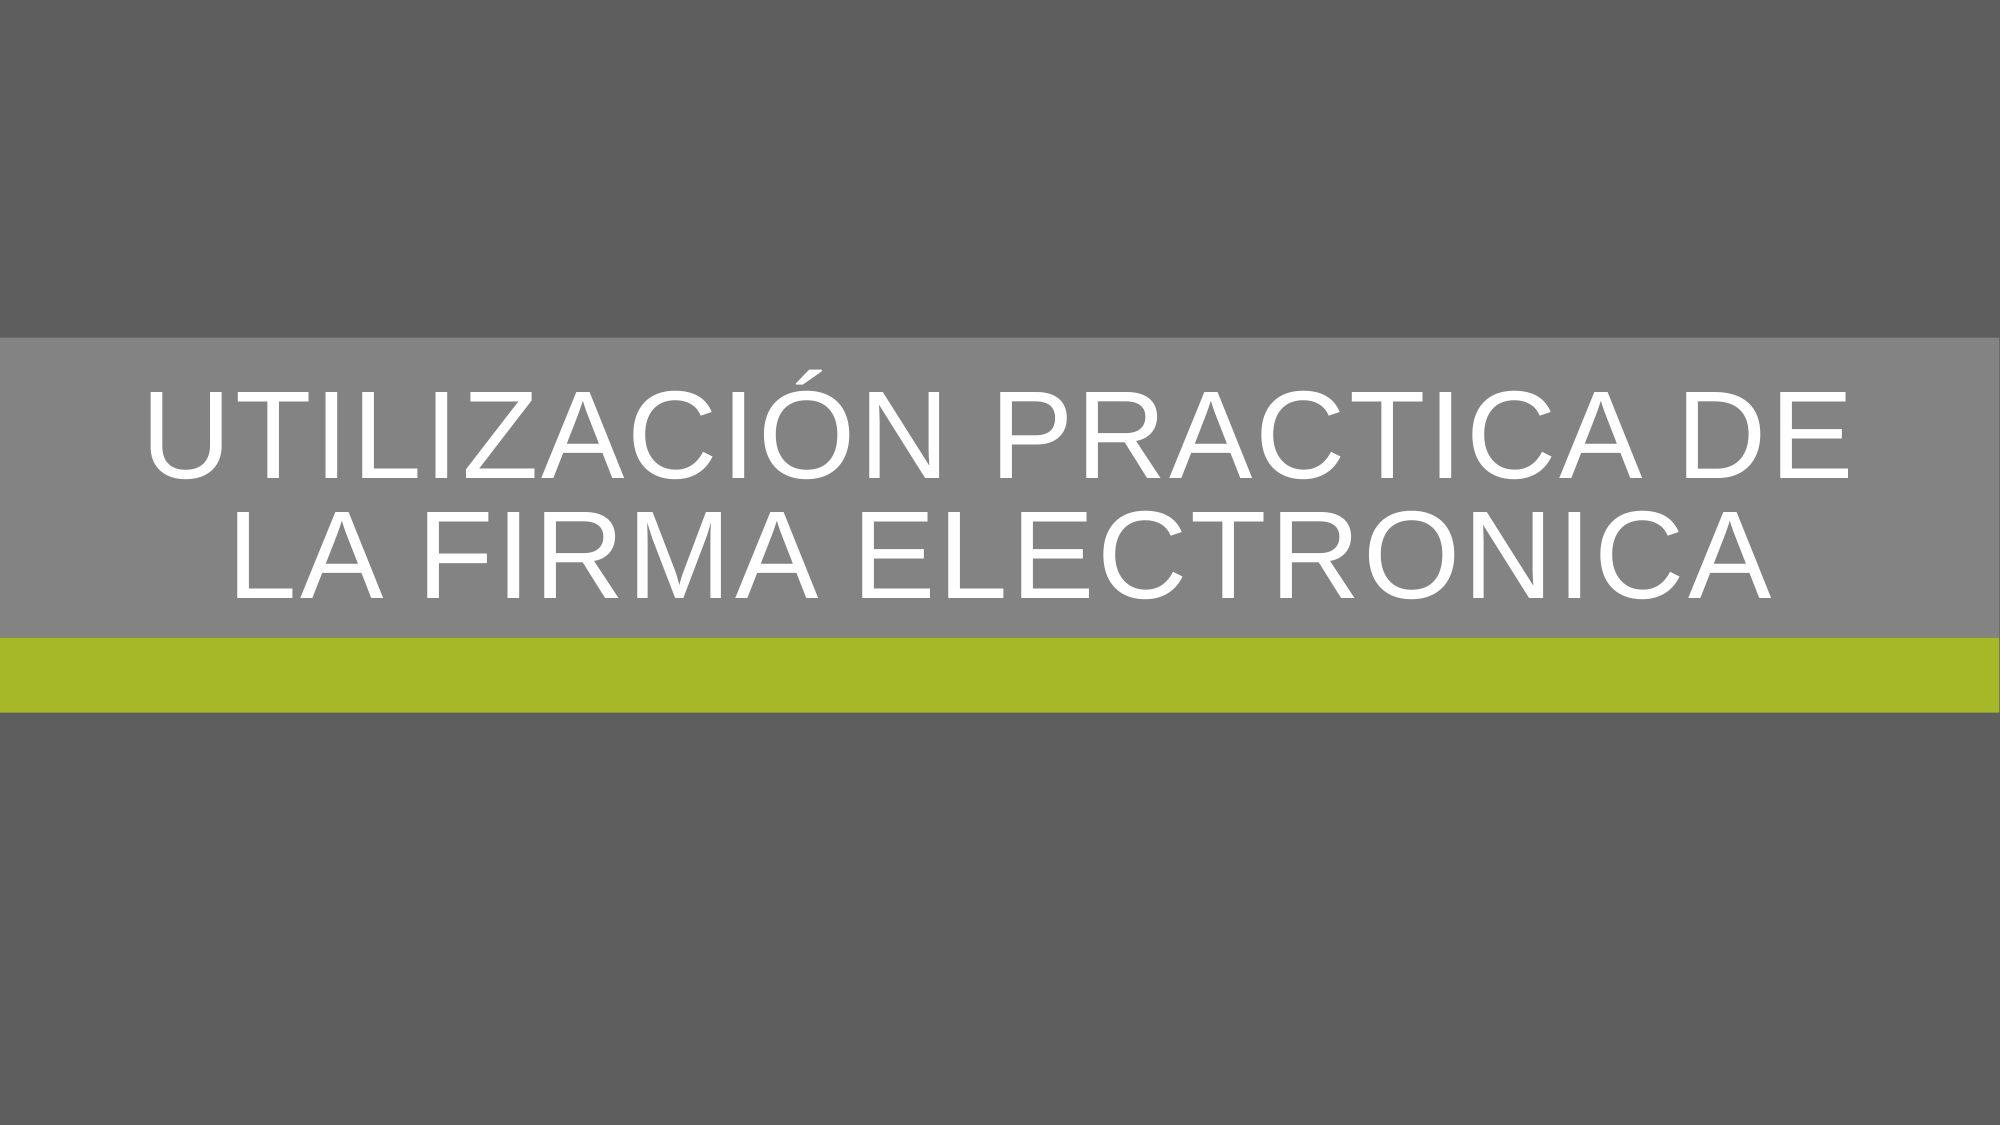

# Utilización practica de la firma electronica